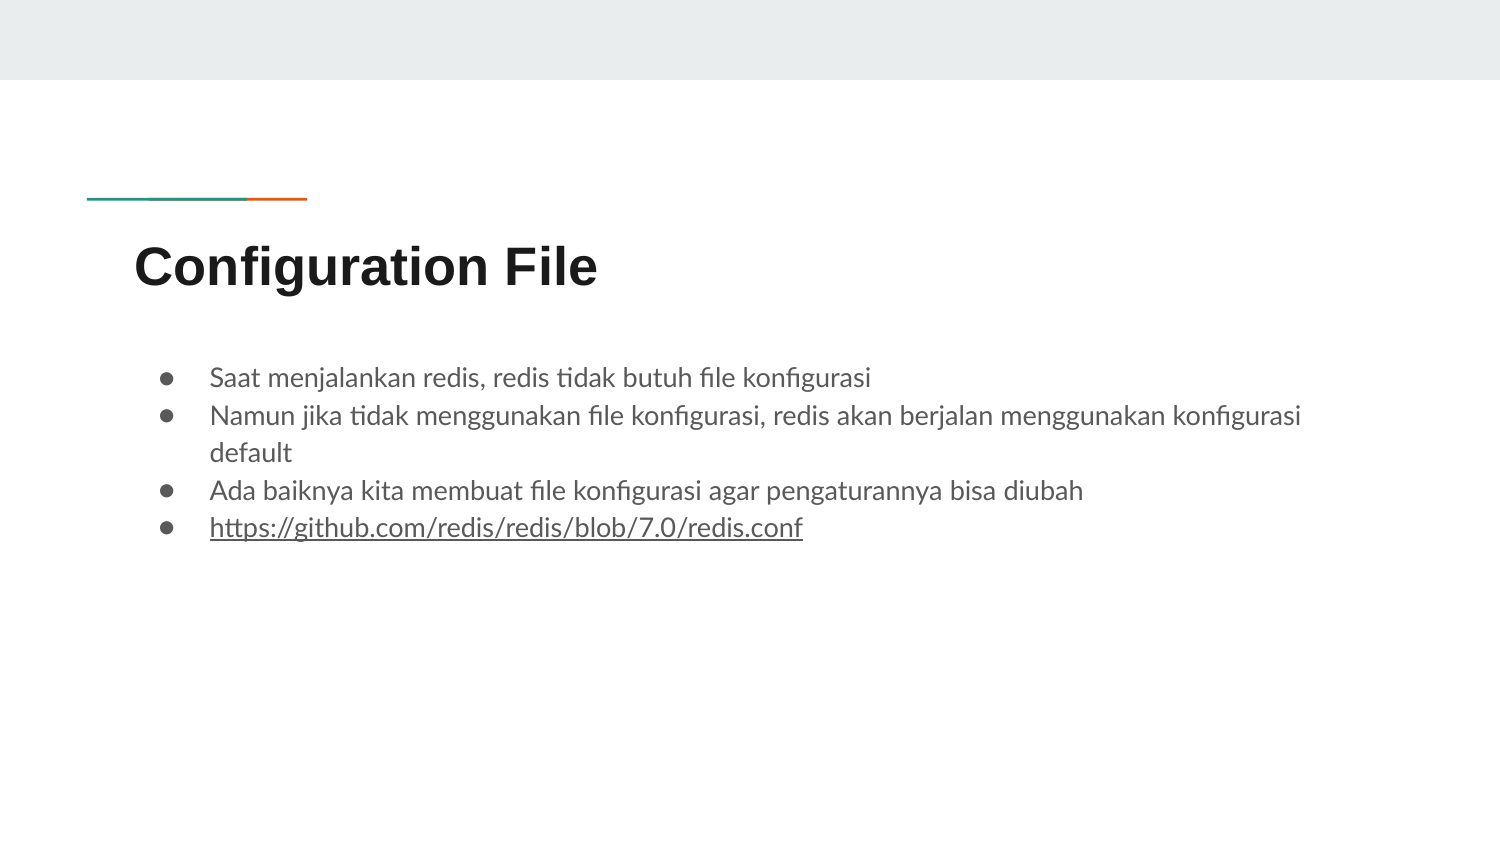

# Configuration File
Saat menjalankan redis, redis tidak butuh file konfigurasi
Namun jika tidak menggunakan file konfigurasi, redis akan berjalan menggunakan konfigurasi default
Ada baiknya kita membuat file konfigurasi agar pengaturannya bisa diubah
https://github.com/redis/redis/blob/7.0/redis.conf